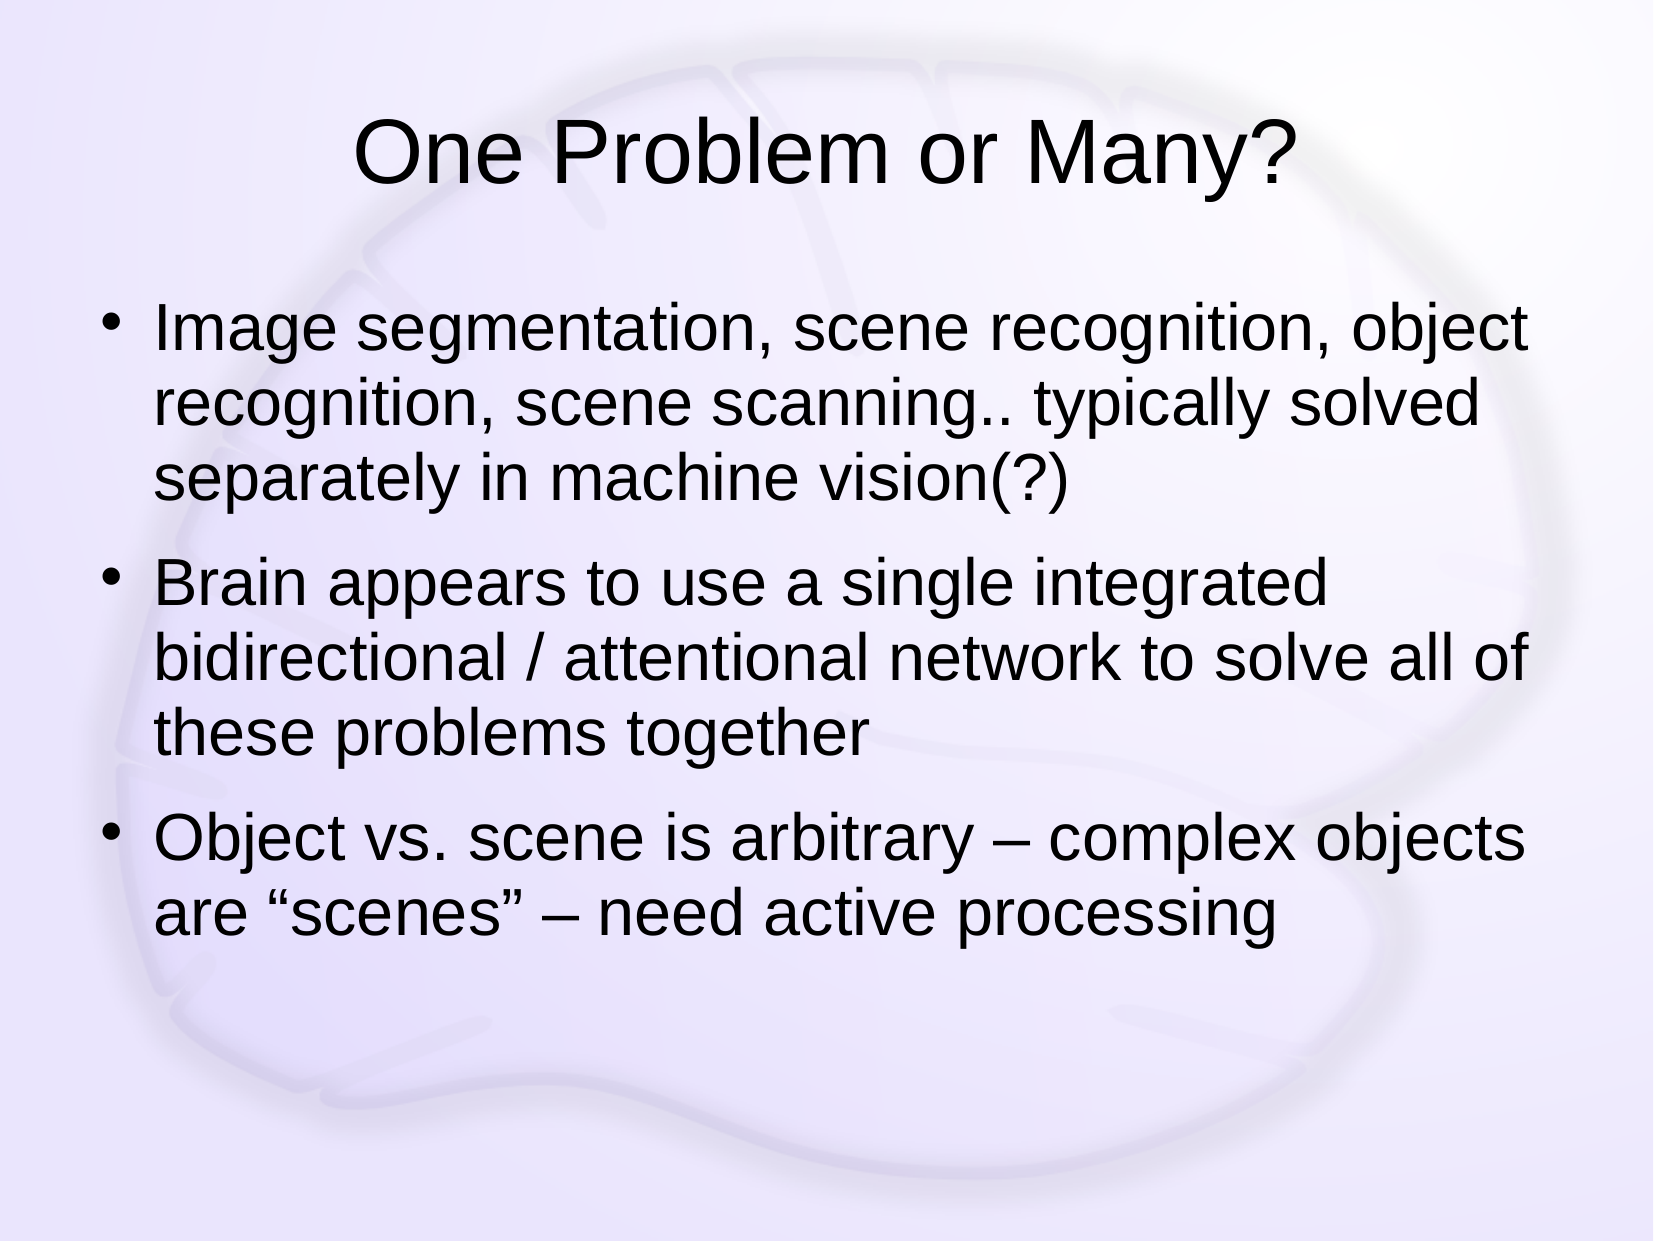

# One Problem or Many?
Image segmentation, scene recognition, object recognition, scene scanning.. typically solved separately in machine vision(?)
Brain appears to use a single integrated bidirectional / attentional network to solve all of these problems together
Object vs. scene is arbitrary – complex objects are “scenes” – need active processing